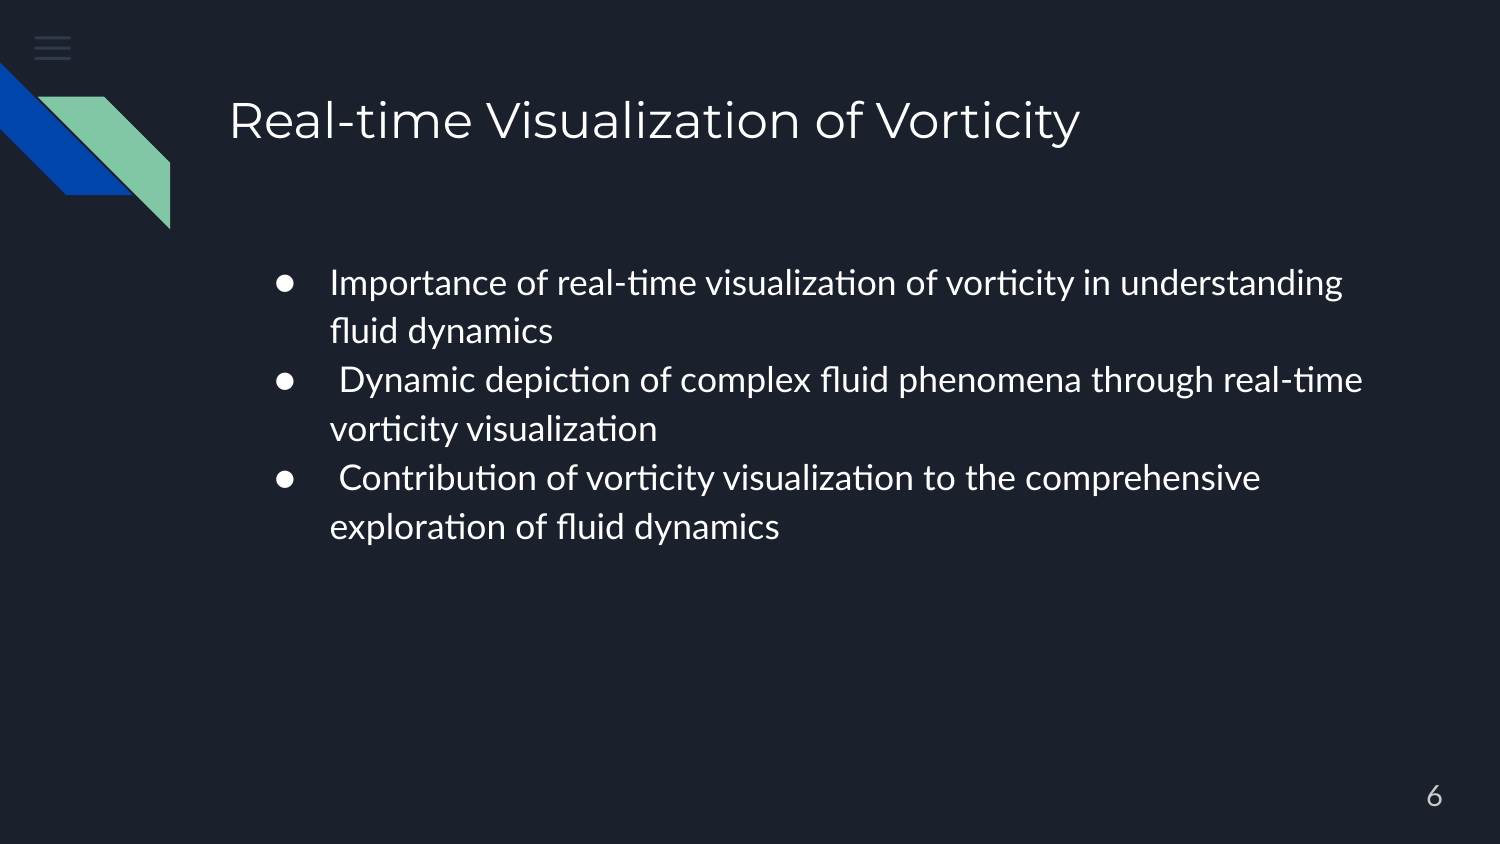

# Real-time Visualization of Vorticity

Importance of real-time visualization of vorticity in understanding fluid dynamics
 Dynamic depiction of complex fluid phenomena through real-time vorticity visualization
 Contribution of vorticity visualization to the comprehensive exploration of fluid dynamics

6